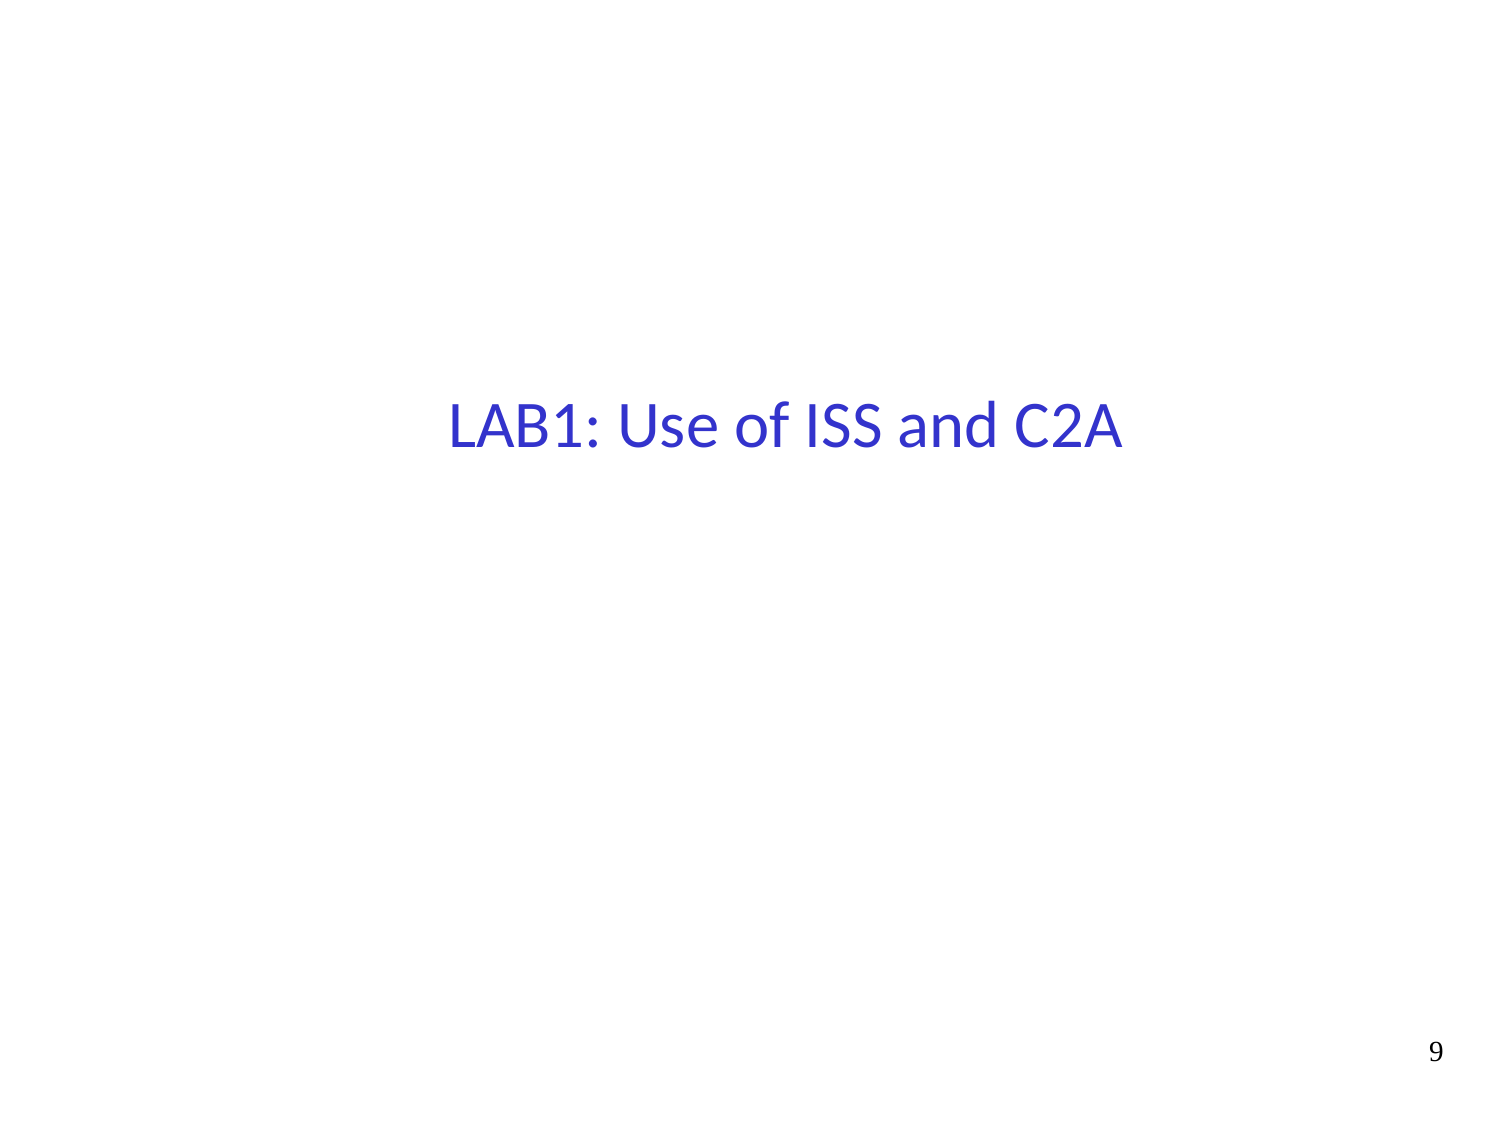

LAB1: Use of ISS and C2A
9